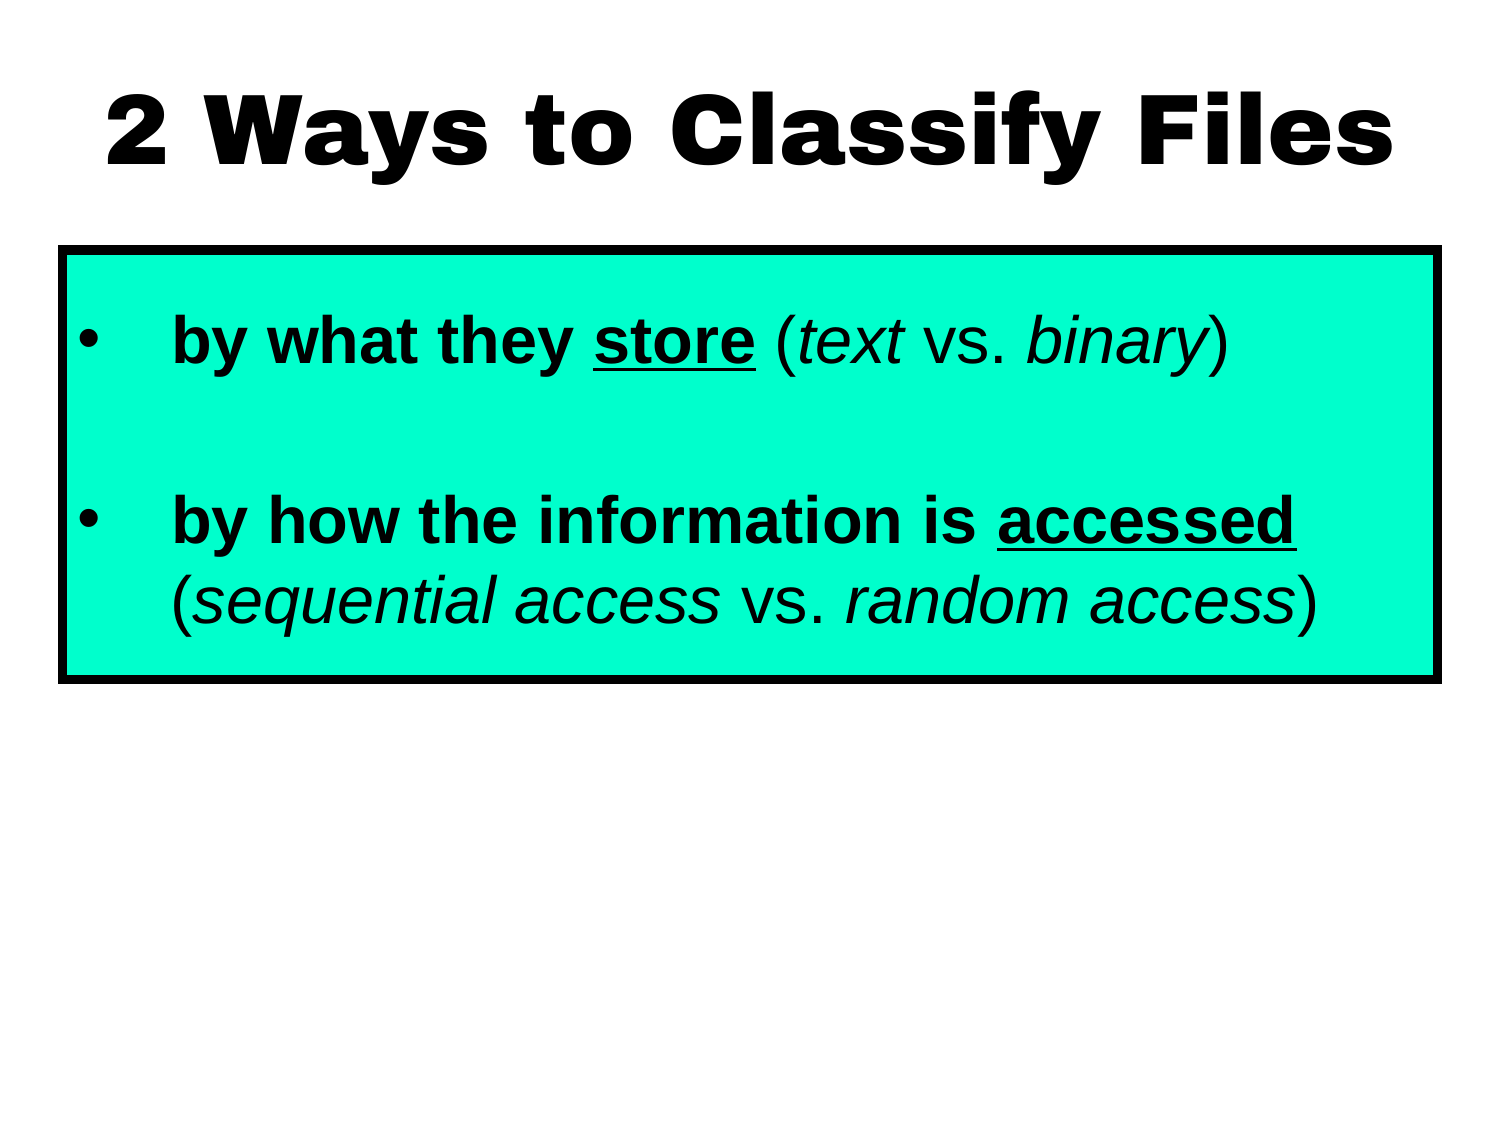

# 2 Ways to Classify Files
by what they store (text vs. binary)

by how the information is accessed
	 (sequential access vs. random access)